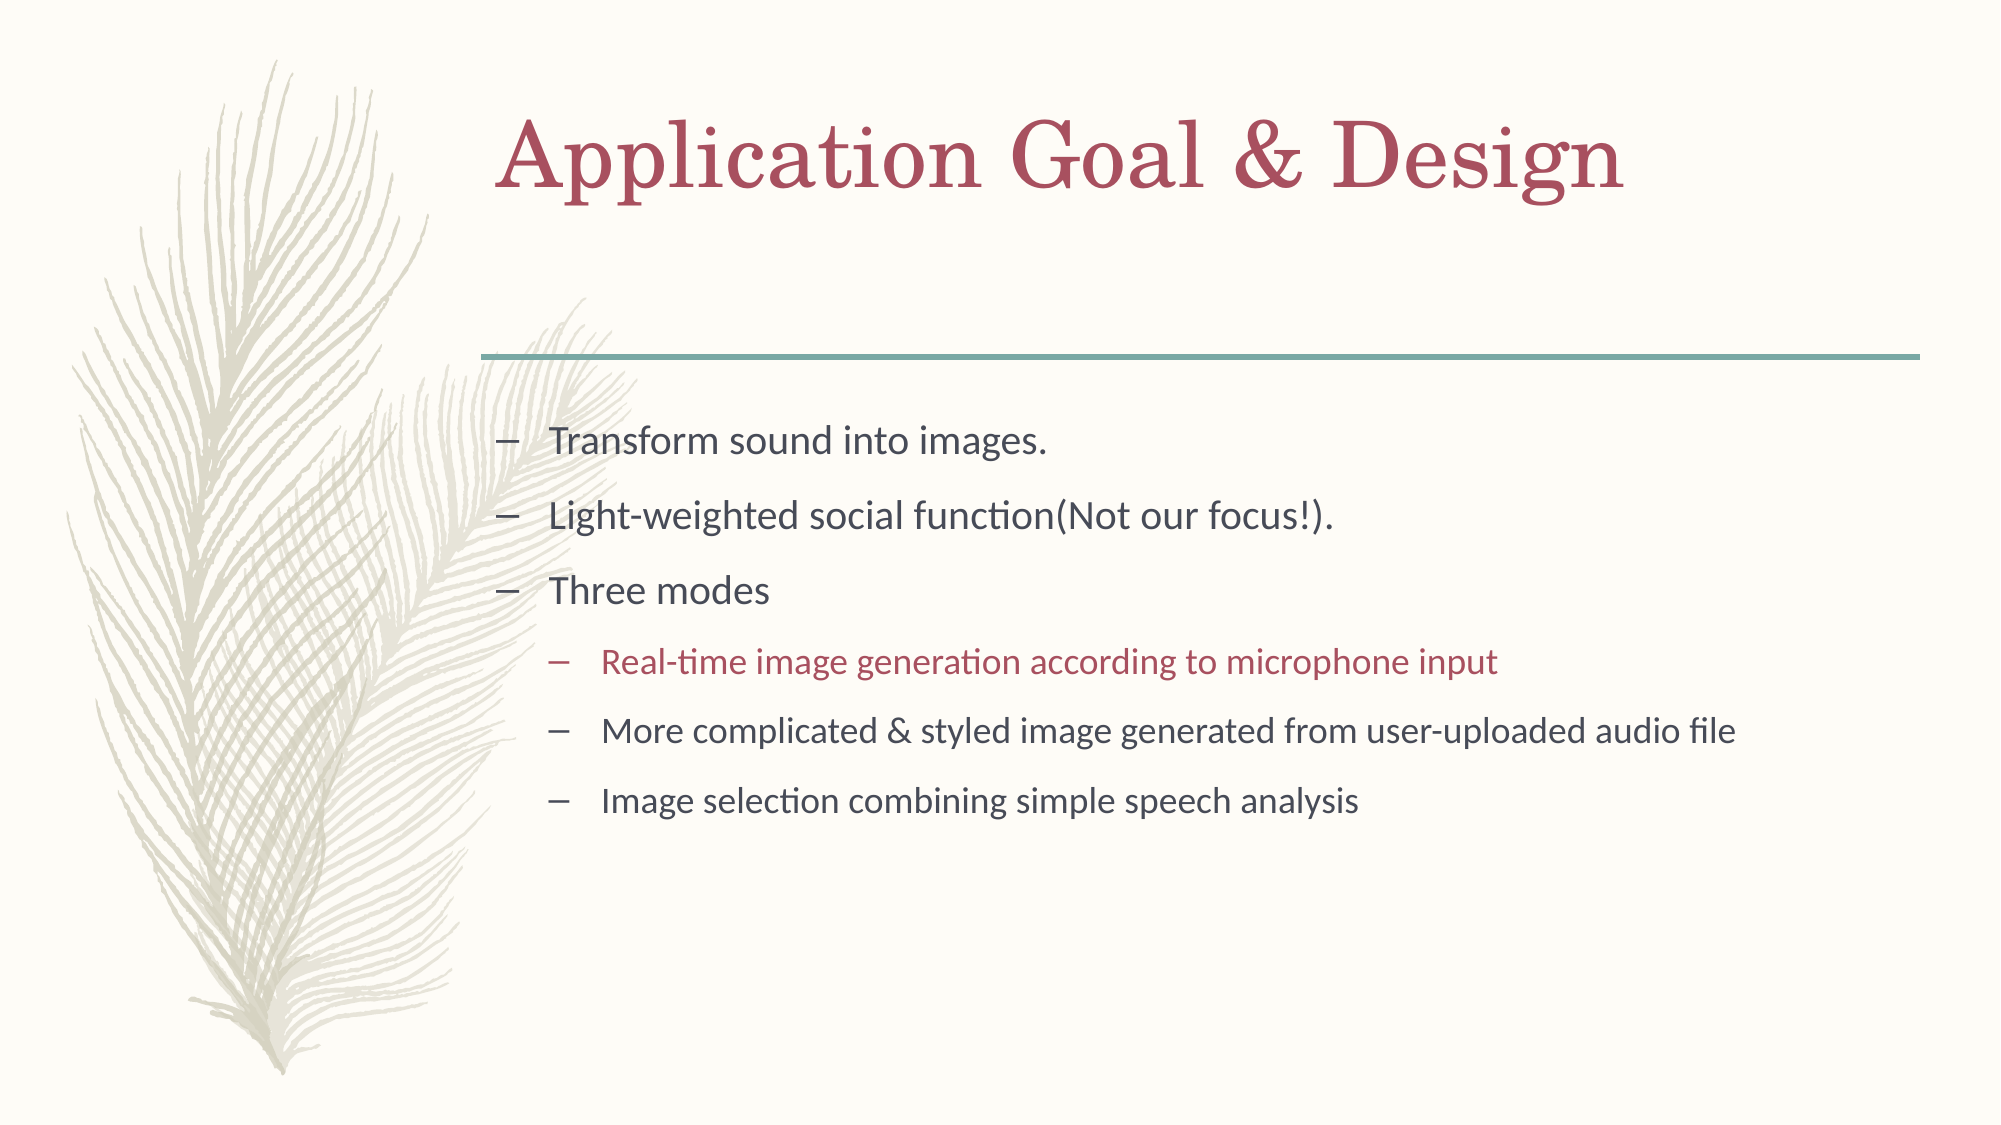

# Application Goal & Design
Transform sound into images.
Light-weighted social function(Not our focus!).
Three modes
Real-time image generation according to microphone input
More complicated & styled image generated from user-uploaded audio file
Image selection combining simple speech analysis